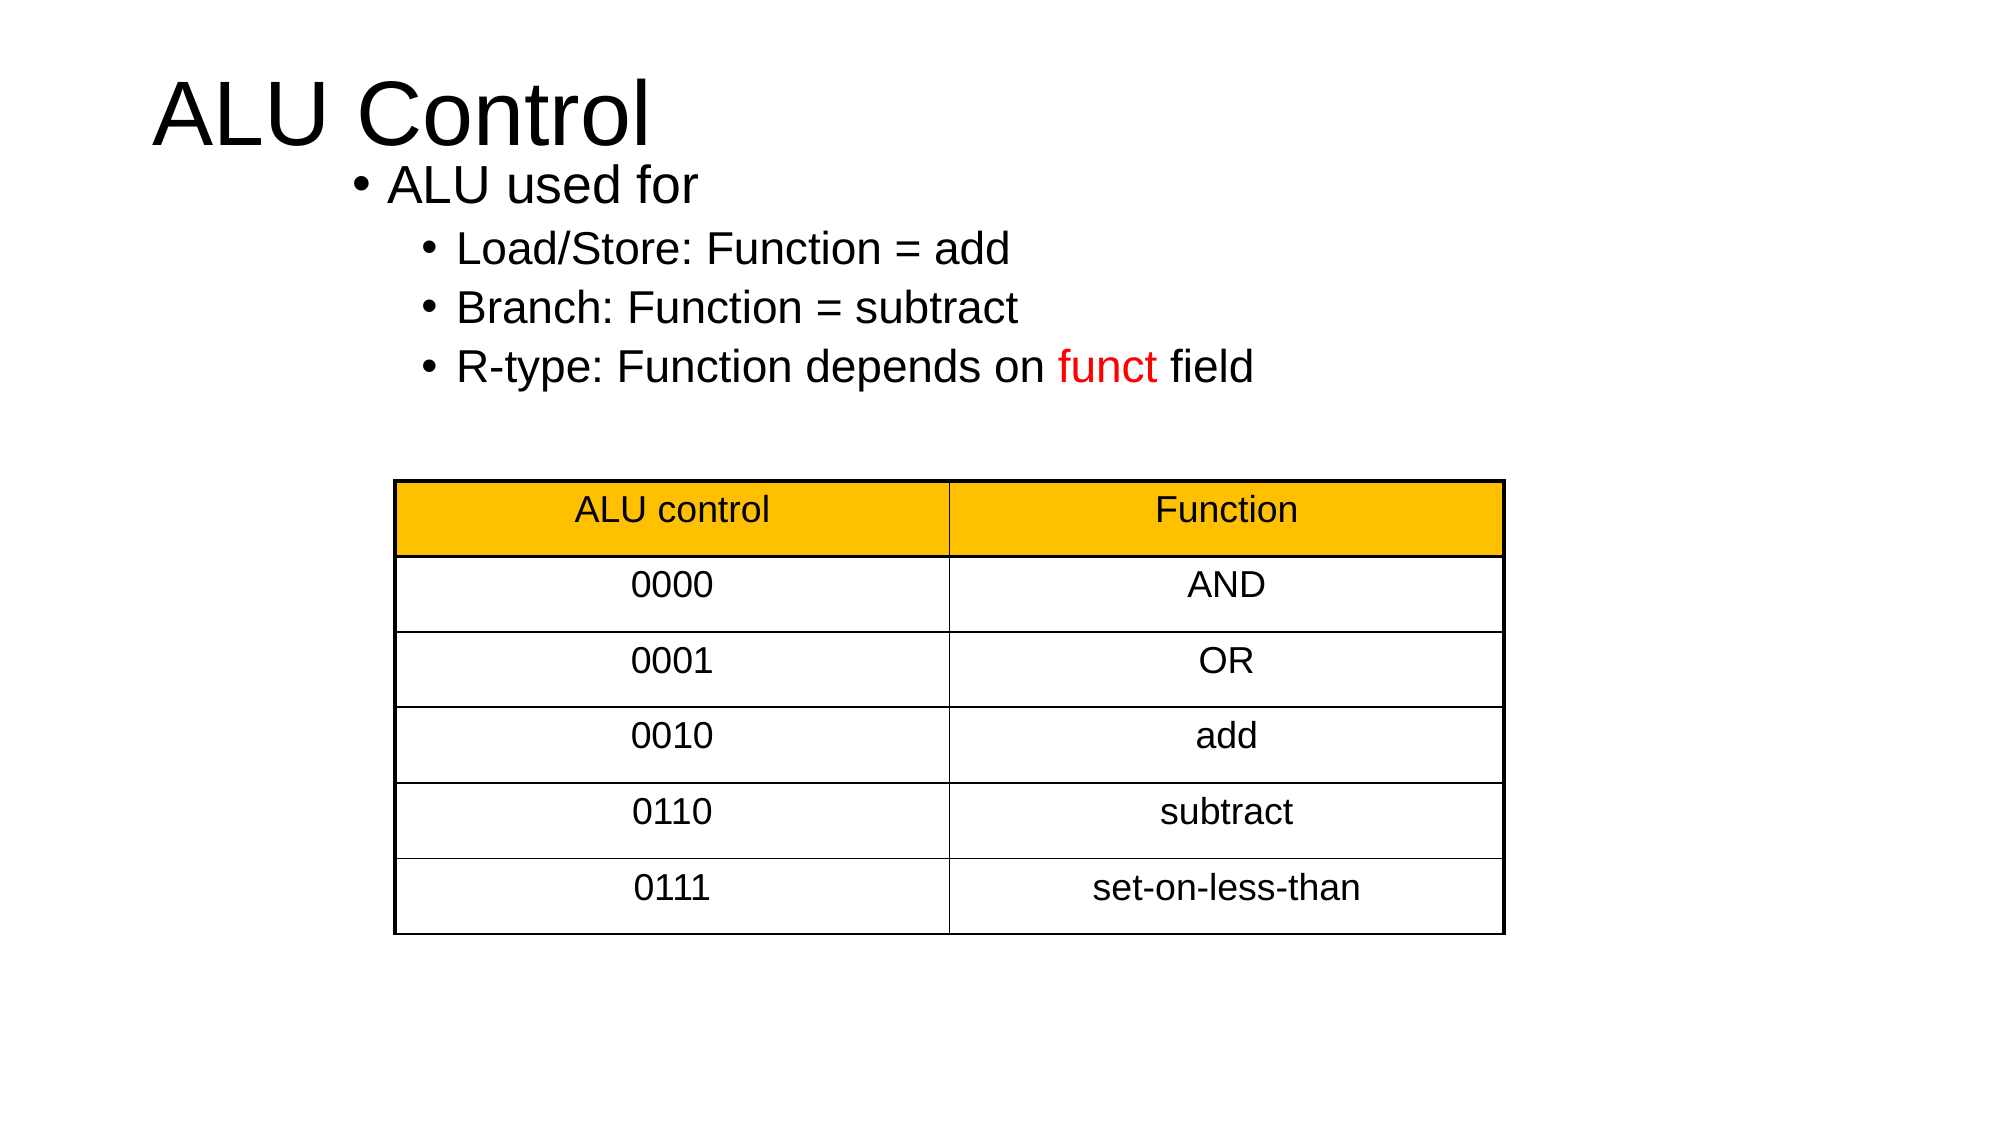

# ALU Control
ALU used for
Load/Store: Function = add
Branch: Function = subtract
R-type: Function depends on funct field
| ALU control | Function |
| --- | --- |
| 0000 | AND |
| 0001 | OR |
| 0010 | add |
| 0110 | subtract |
| 0111 | set-on-less-than |